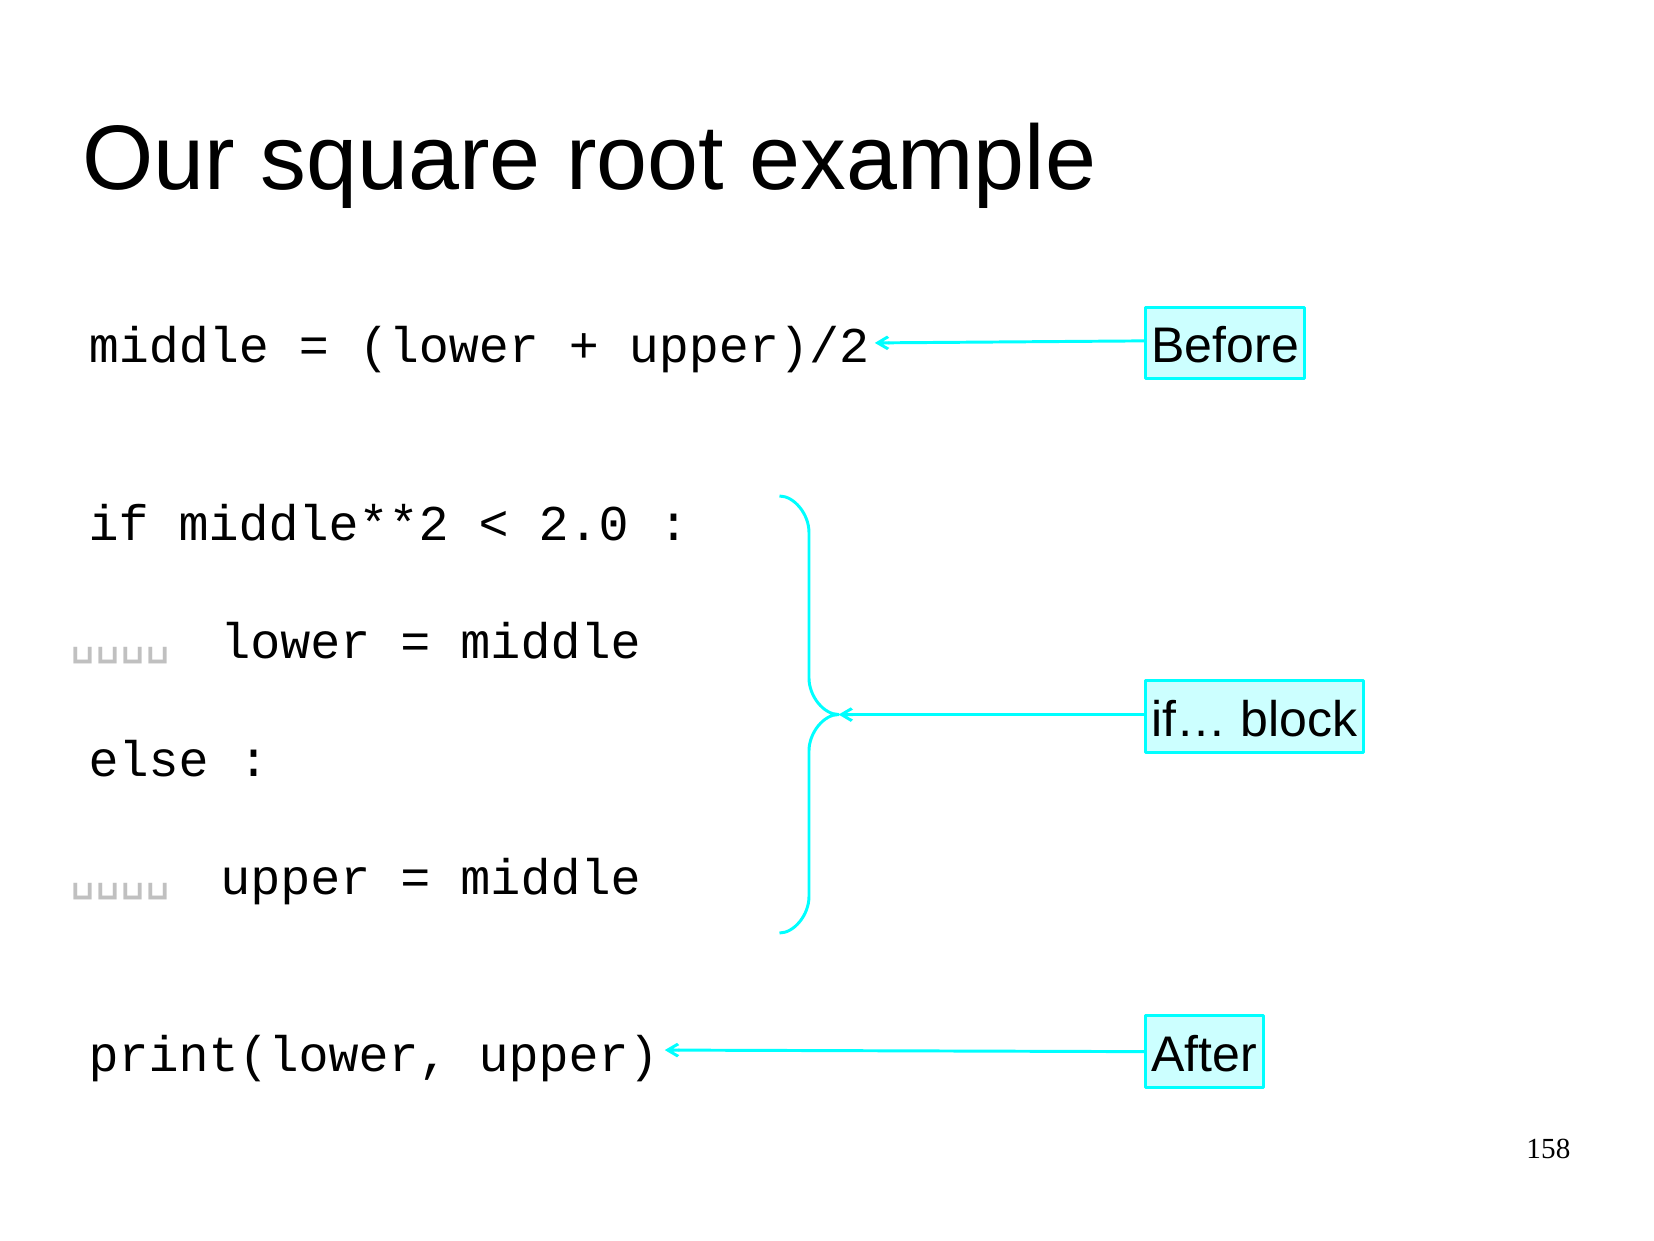

Our square root example
middle = (lower + upper)/2
Before
if
middle**2 < 2.0
:

␣␣␣␣
lower = middle
if… block
else :
␣␣␣␣
upper = middle
print(lower, upper)
After
158